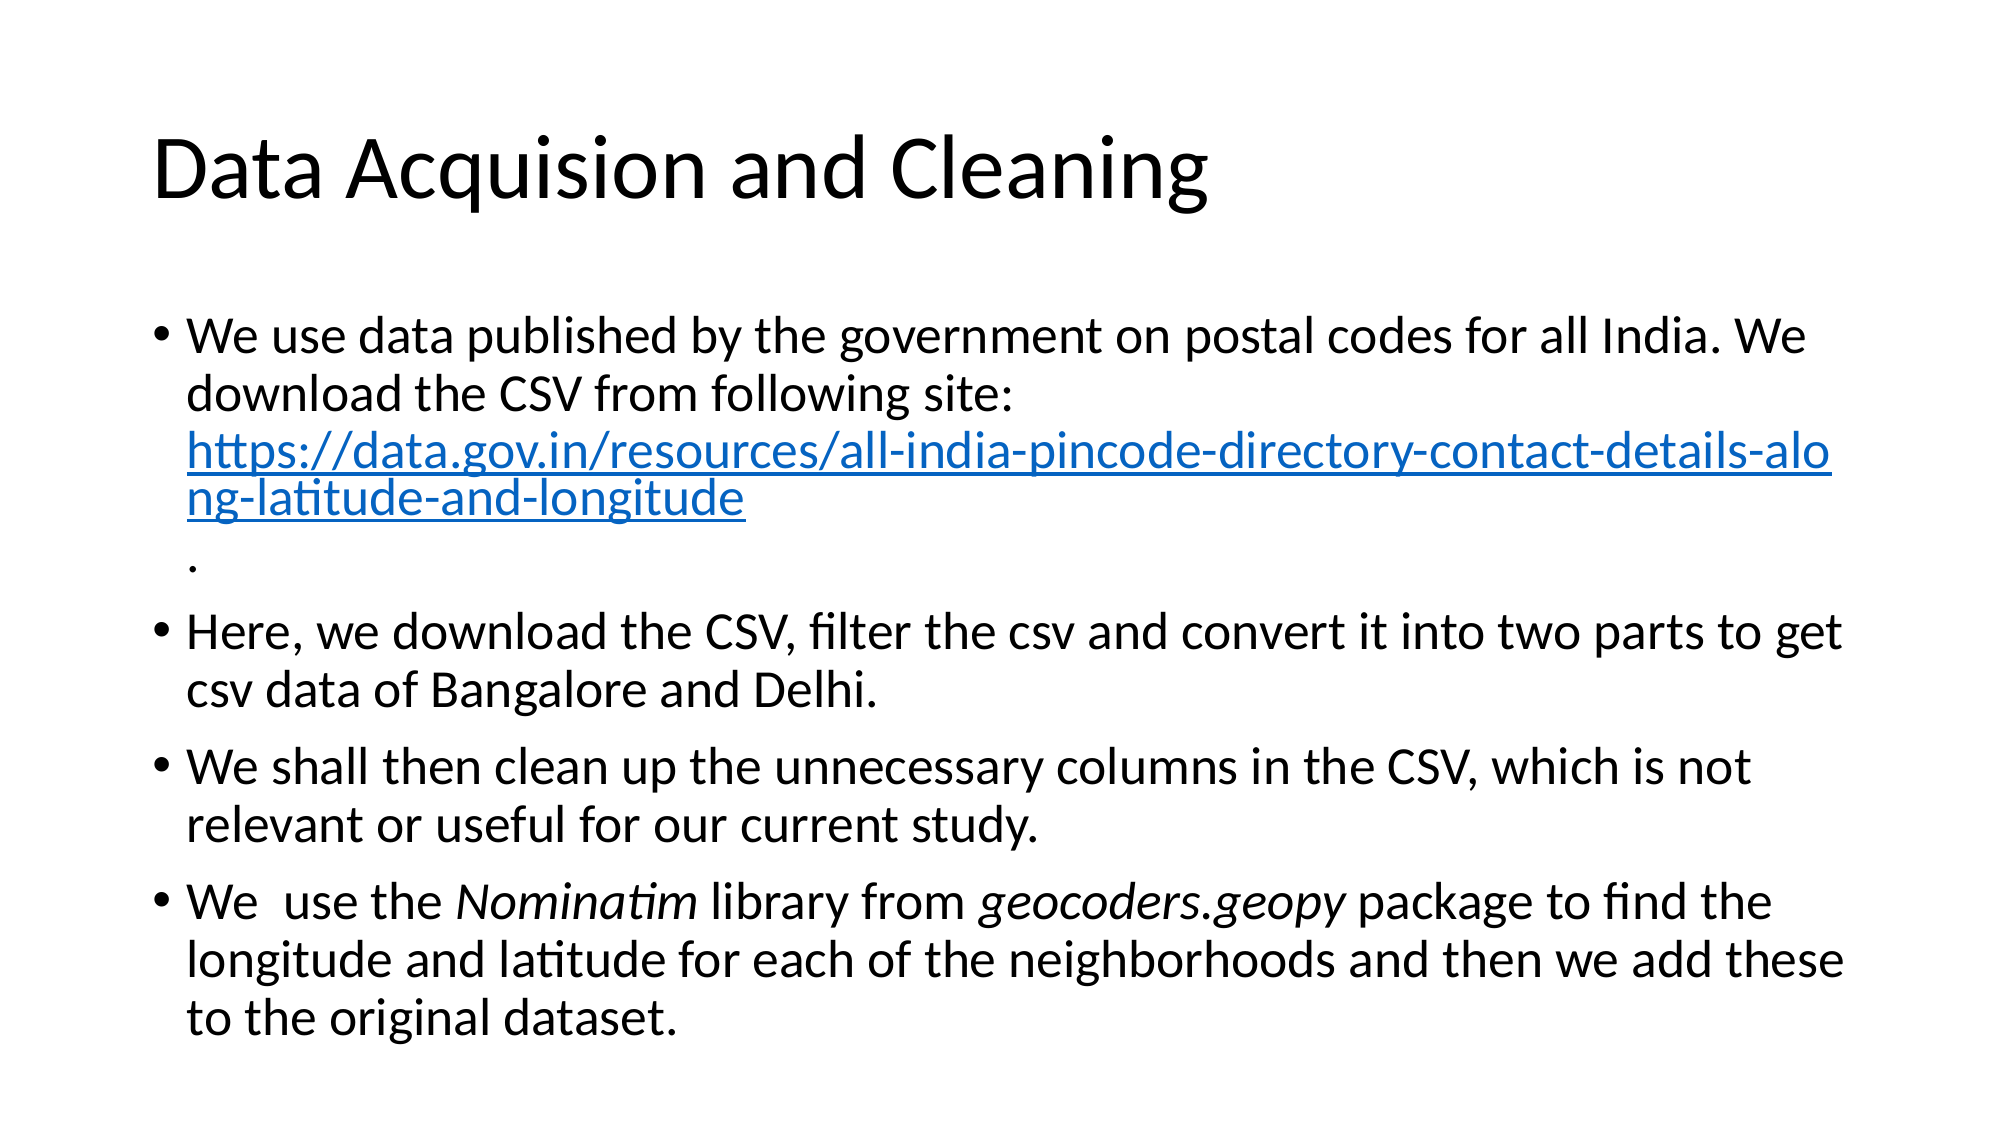

# Data Acquision and Cleaning
We use data published by the government on postal codes for all India. We download the CSV from following site: https://data.gov.in/resources/all-india-pincode-directory-contact-details-along-latitude-and-longitude.
Here, we download the CSV, filter the csv and convert it into two parts to get csv data of Bangalore and Delhi.
We shall then clean up the unnecessary columns in the CSV, which is not relevant or useful for our current study.
We  use the Nominatim library from geocoders.geopy package to find the longitude and latitude for each of the neighborhoods and then we add these to the original dataset.